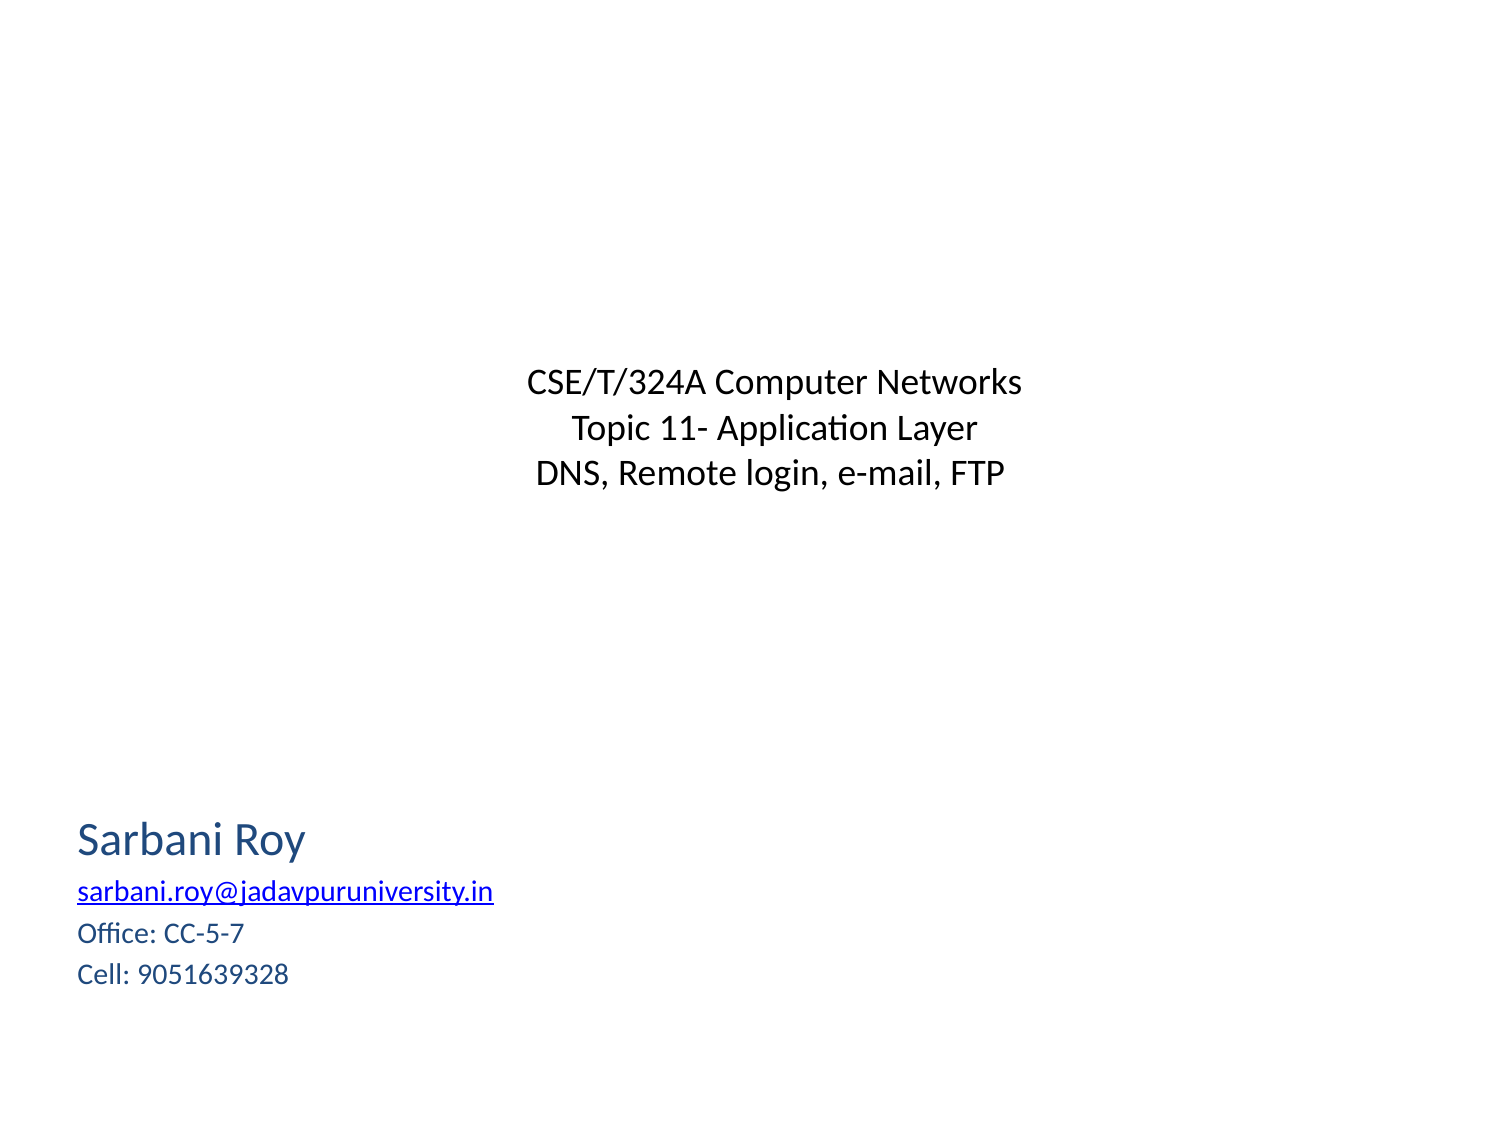

# CSE/T/324A Computer Networks Topic 11- Application Layer DNS, Remote login, e-mail, FTP
Sarbani Roy
sarbani.roy@jadavpuruniversity.in
Office: CC-5-7
Cell: 9051639328